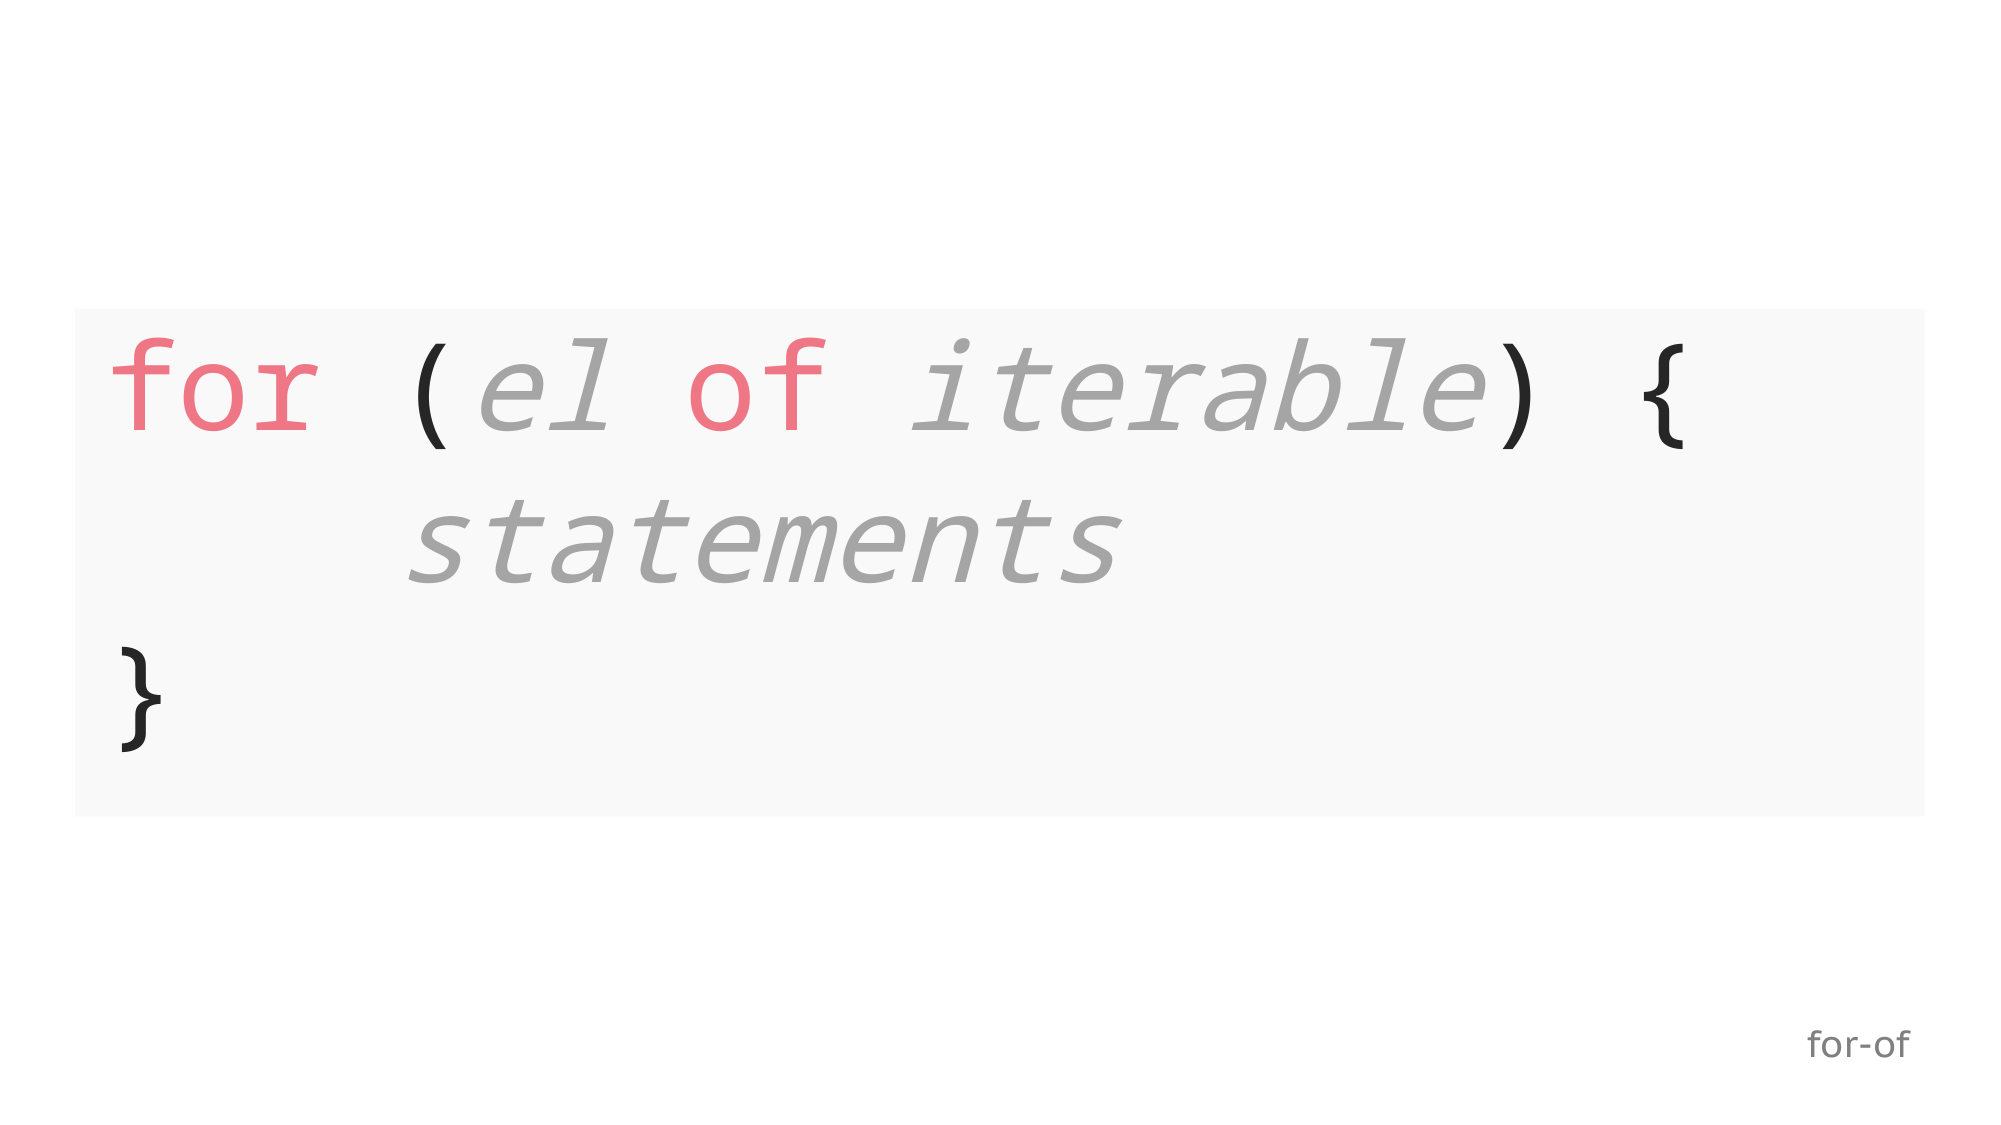

for (el of iterable) {
    statements
}
for-of